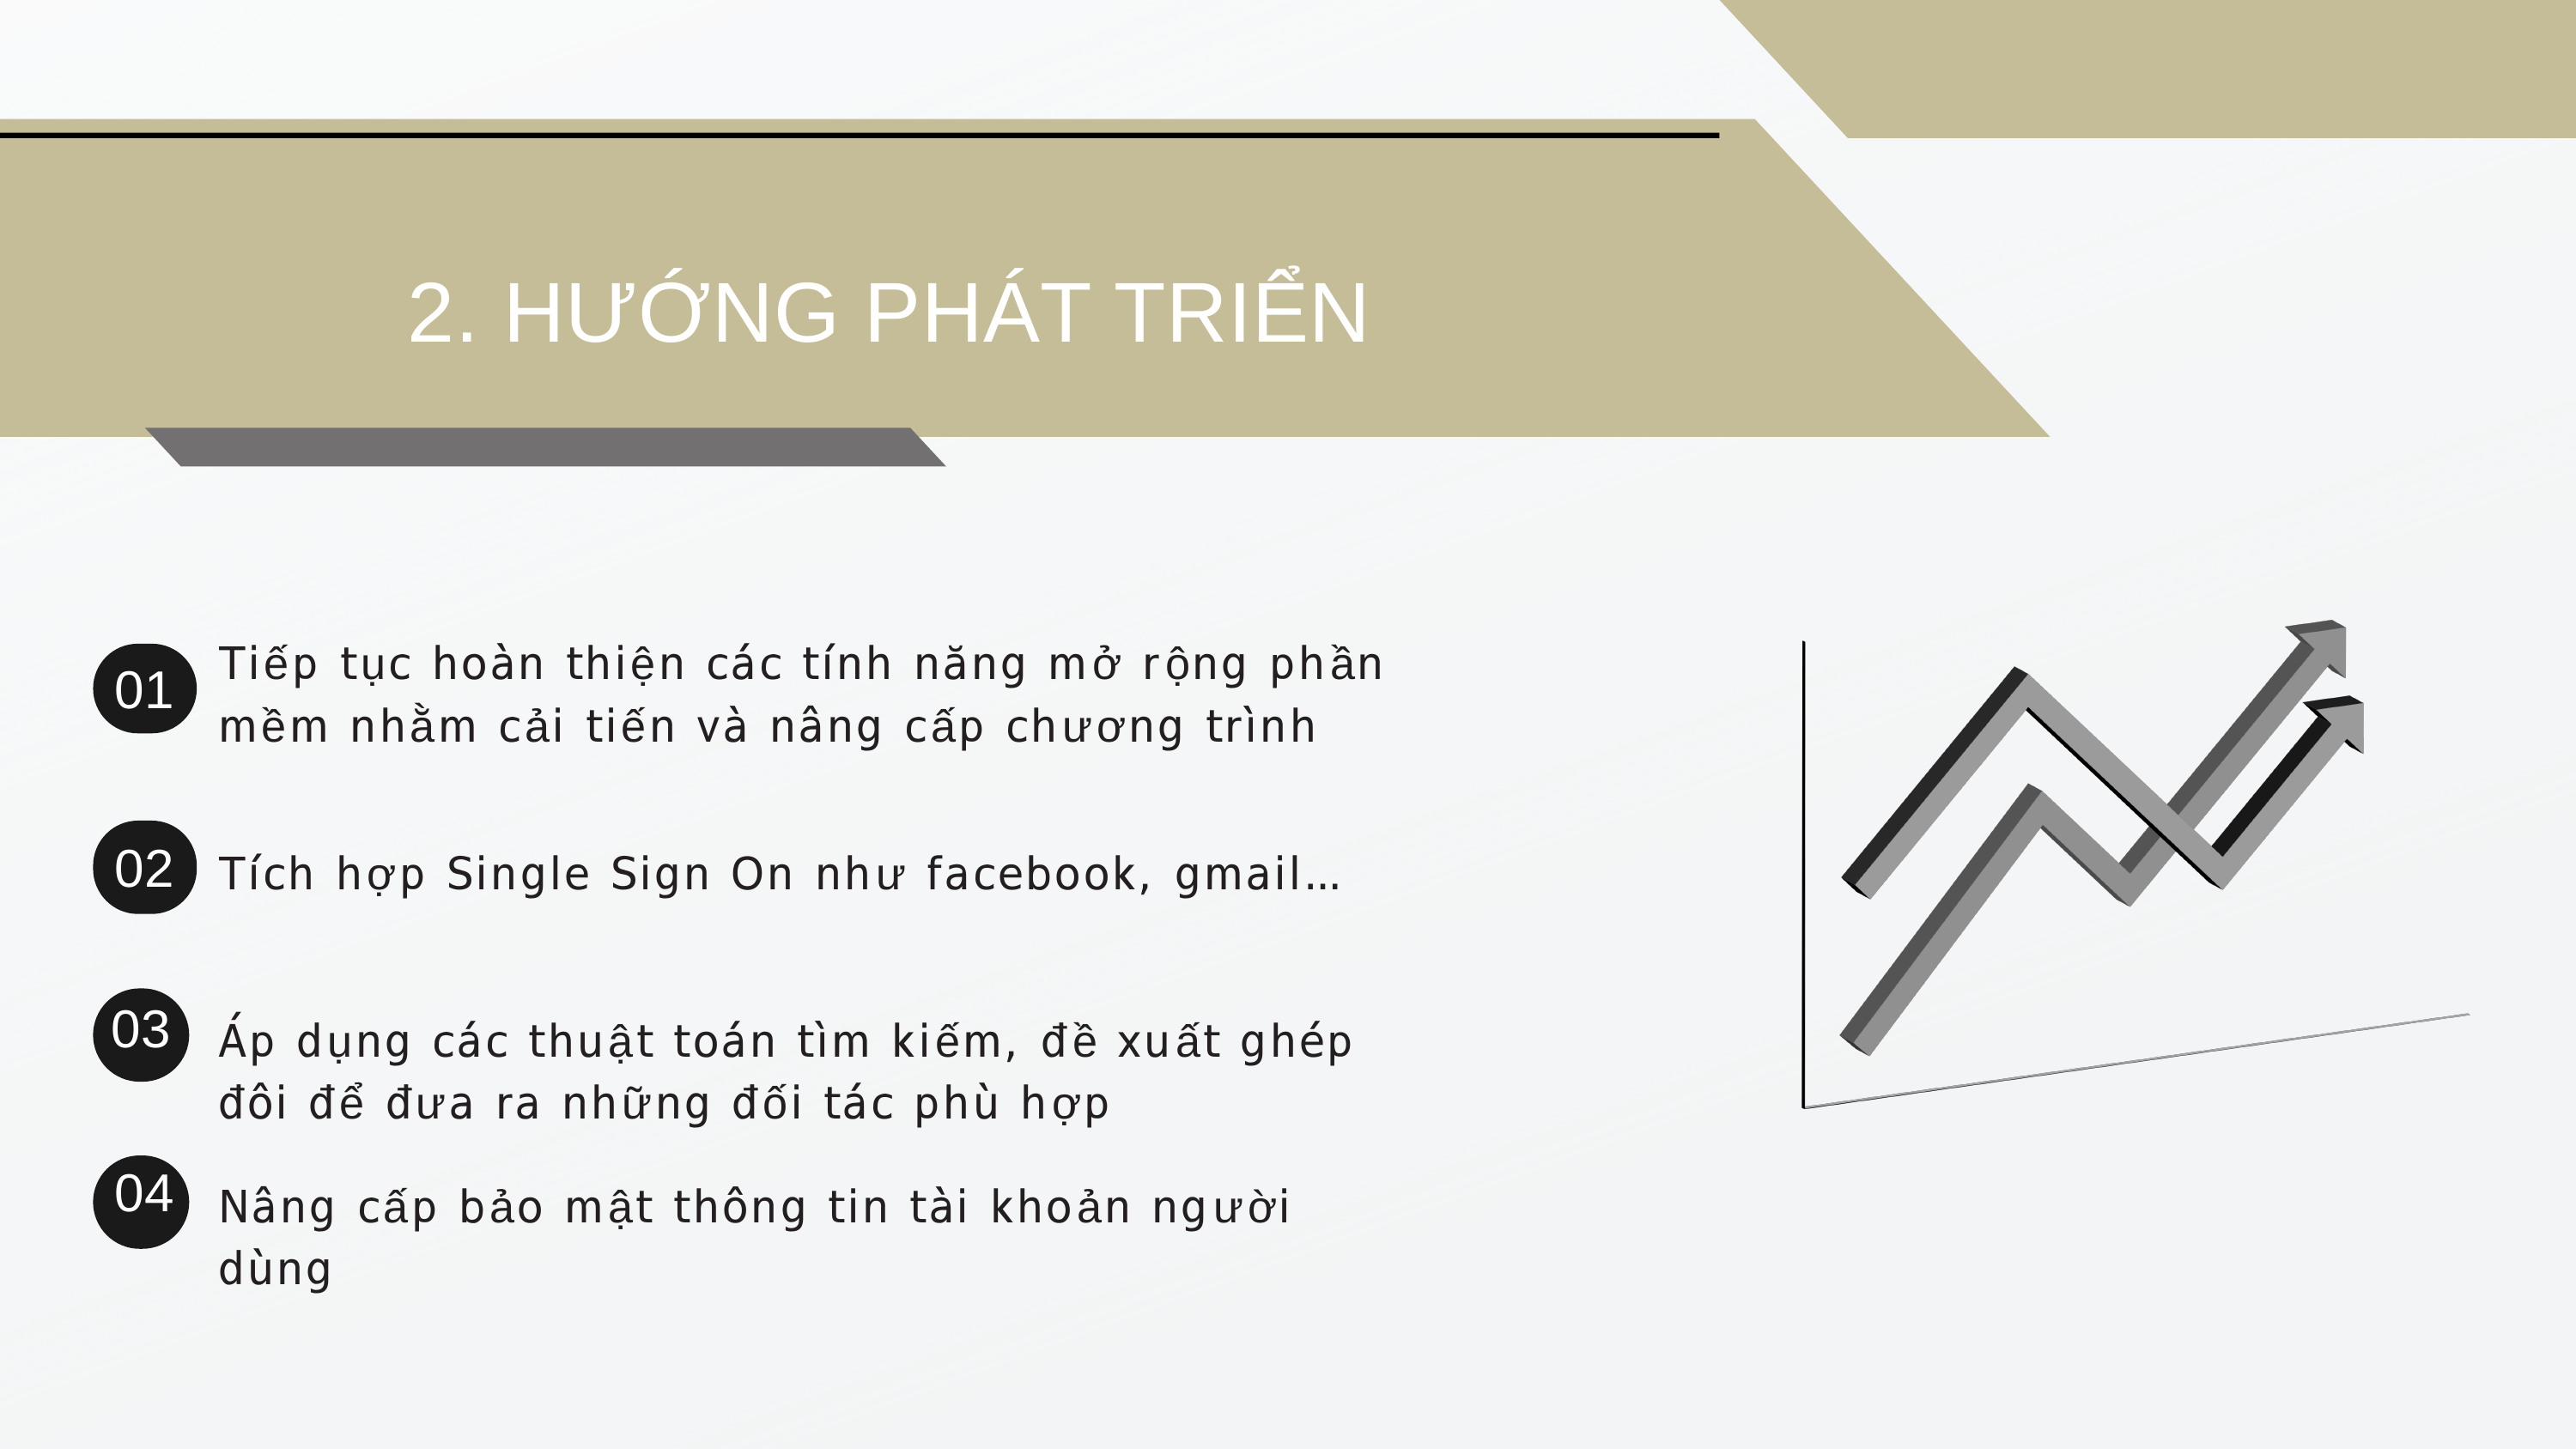

2. HƯỚNG PHÁT TRIỂN

Tiếp tục hoàn thiện các tính năng mở rộng phần mềm nhằm cải tiến và nâng cấp chương trình

01

02
Tích hợp Single Sign On như facebook, gmail…

03
Áp dụng các thuật toán tìm kiếm, đề xuất ghép đôi để đưa ra những đối tác phù hợp

04
Nâng cấp bảo mật thông tin tài khoản người dùng